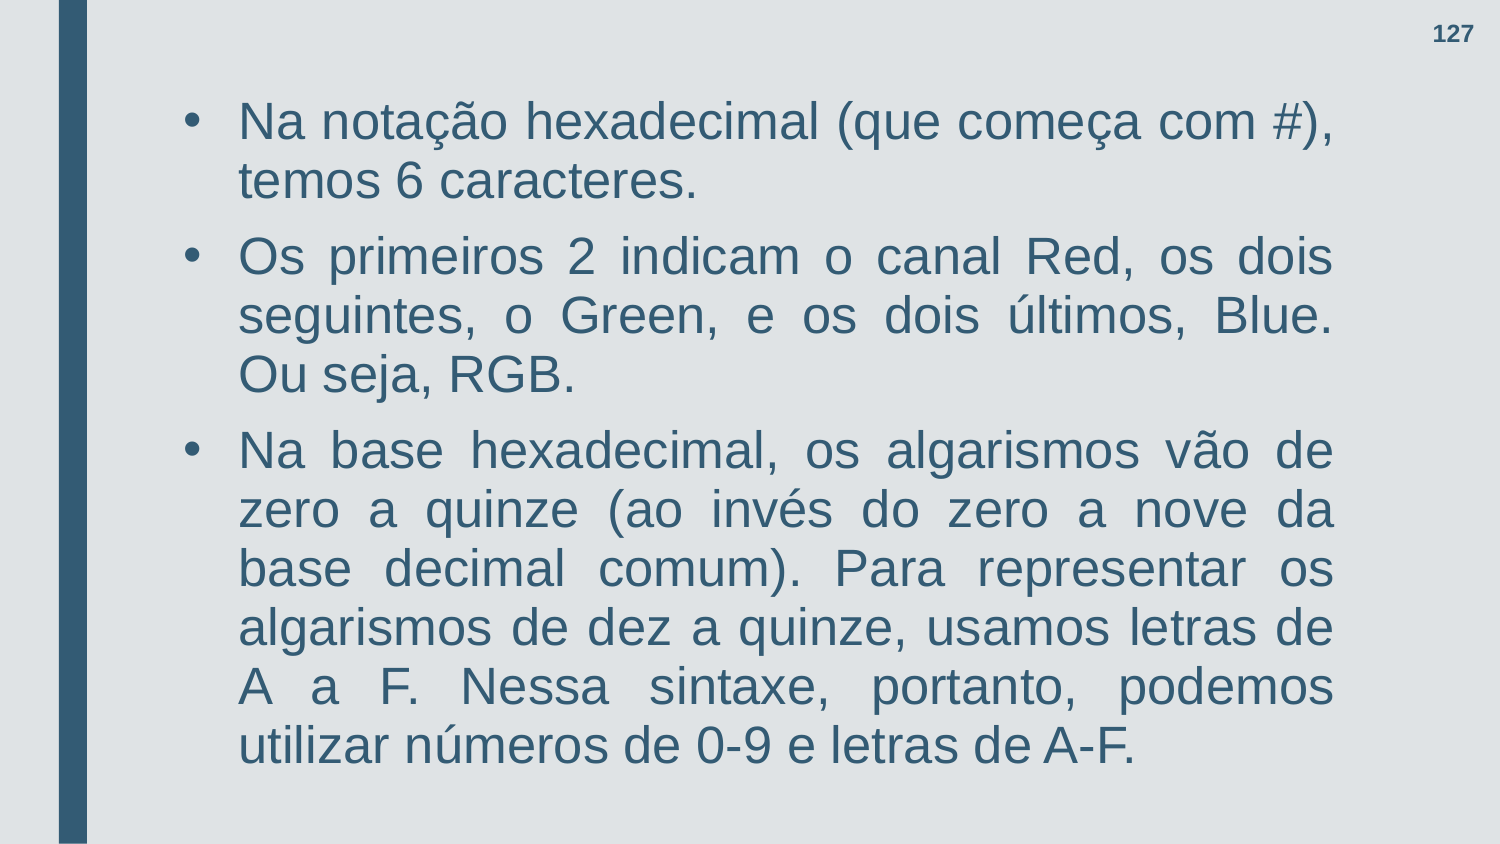

127
Na notação hexadecimal (que começa com #), temos 6 caracteres.
Os primeiros 2 indicam o canal Red, os dois seguintes, o Green, e os dois últimos, Blue. Ou seja, RGB.
Na base hexadecimal, os algarismos vão de zero a quinze (ao invés do zero a nove da base decimal comum). Para representar os algarismos de dez a quinze, usamos letras de A a F. Nessa sintaxe, portanto, podemos utilizar números de 0-9 e letras de A-F.